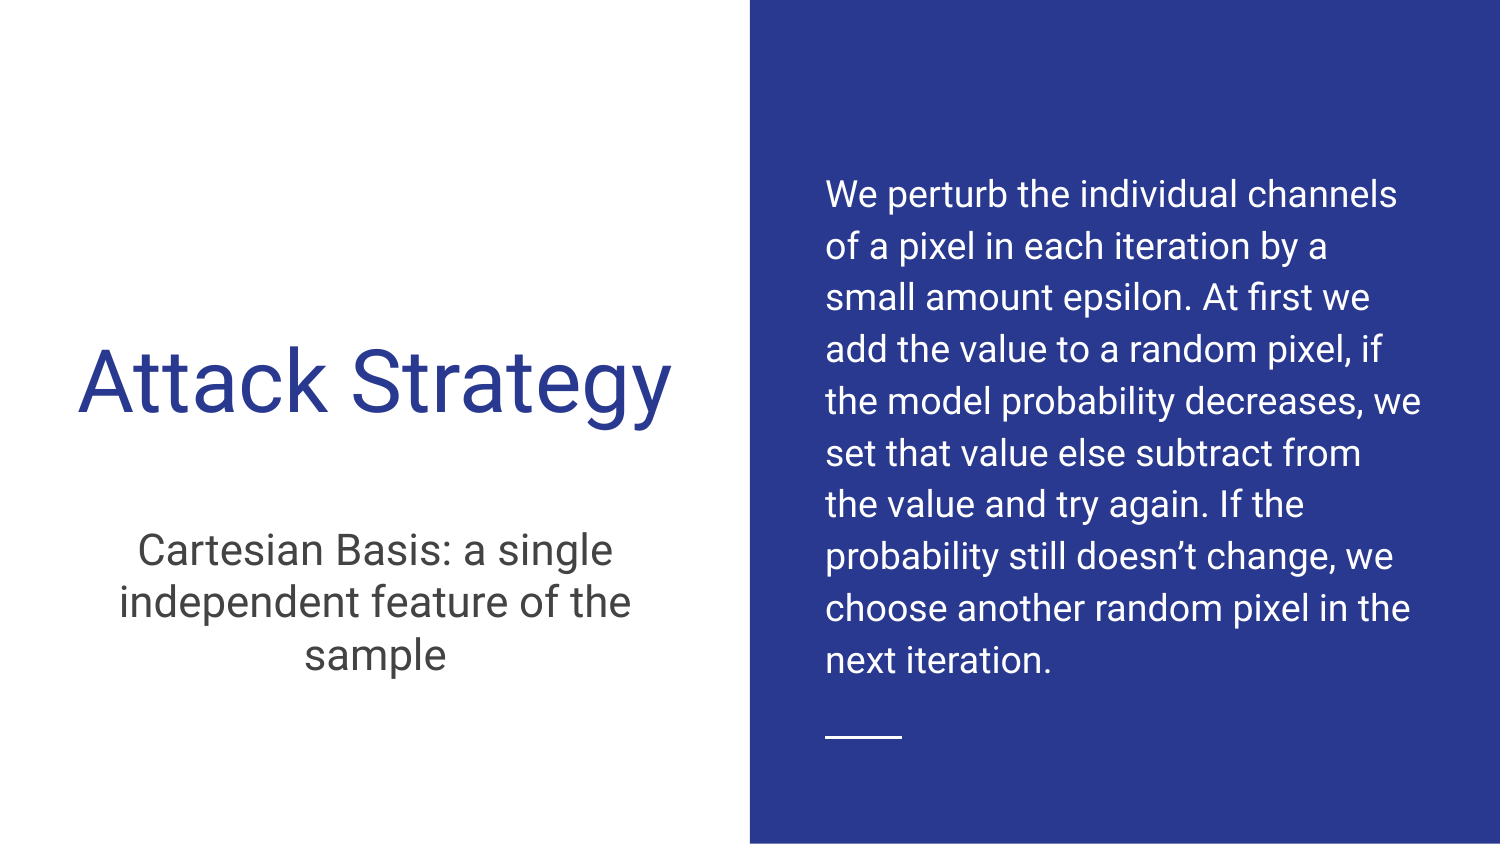

We perturb the individual channels of a pixel in each iteration by a small amount epsilon. At first we add the value to a random pixel, if the model probability decreases, we set that value else subtract from the value and try again. If the probability still doesn’t change, we choose another random pixel in the next iteration.
# Attack Strategy

Cartesian Basis: a single independent feature of the sample